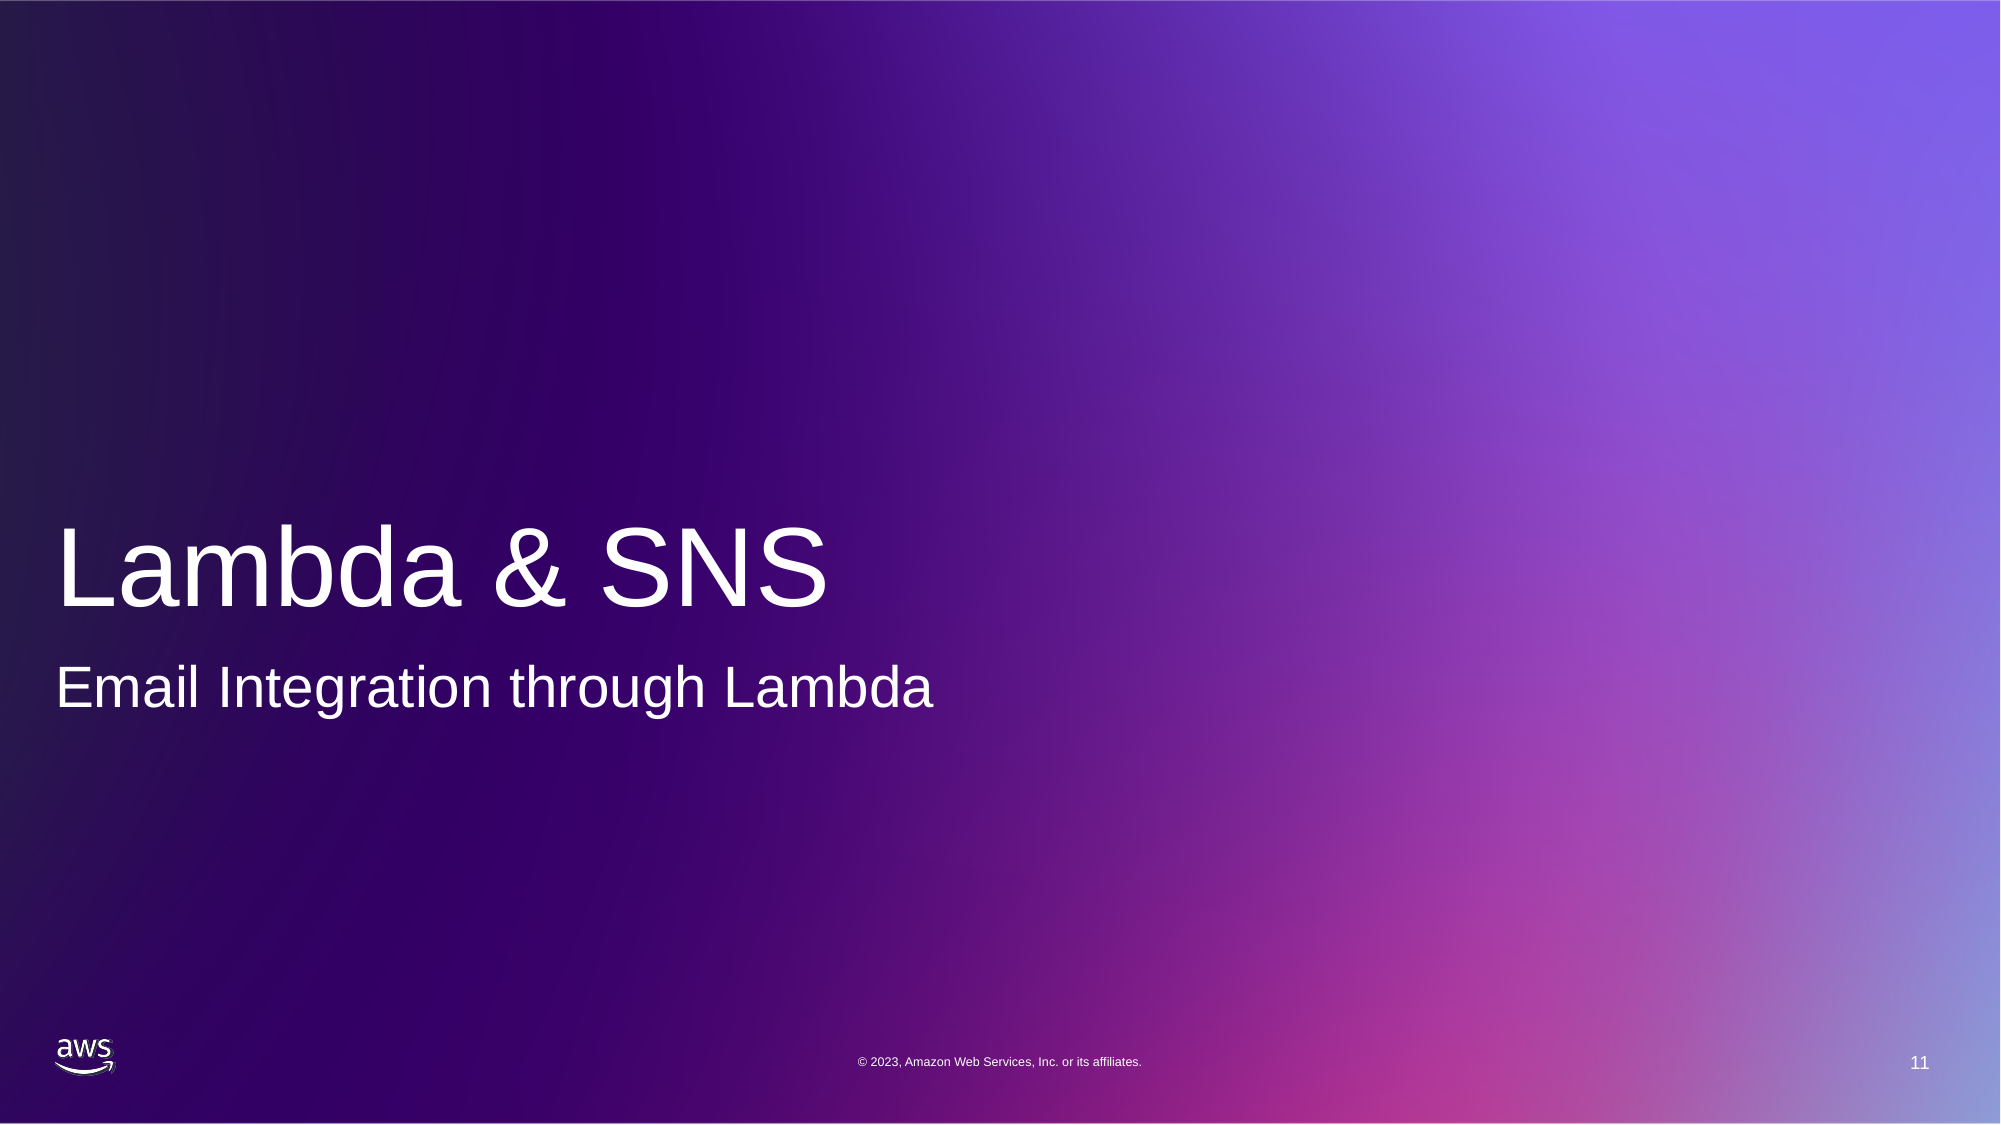

# Lambda & SNS
Email Integration through Lambda
© 2023, Amazon Web Services, Inc. or its affiliates.
11